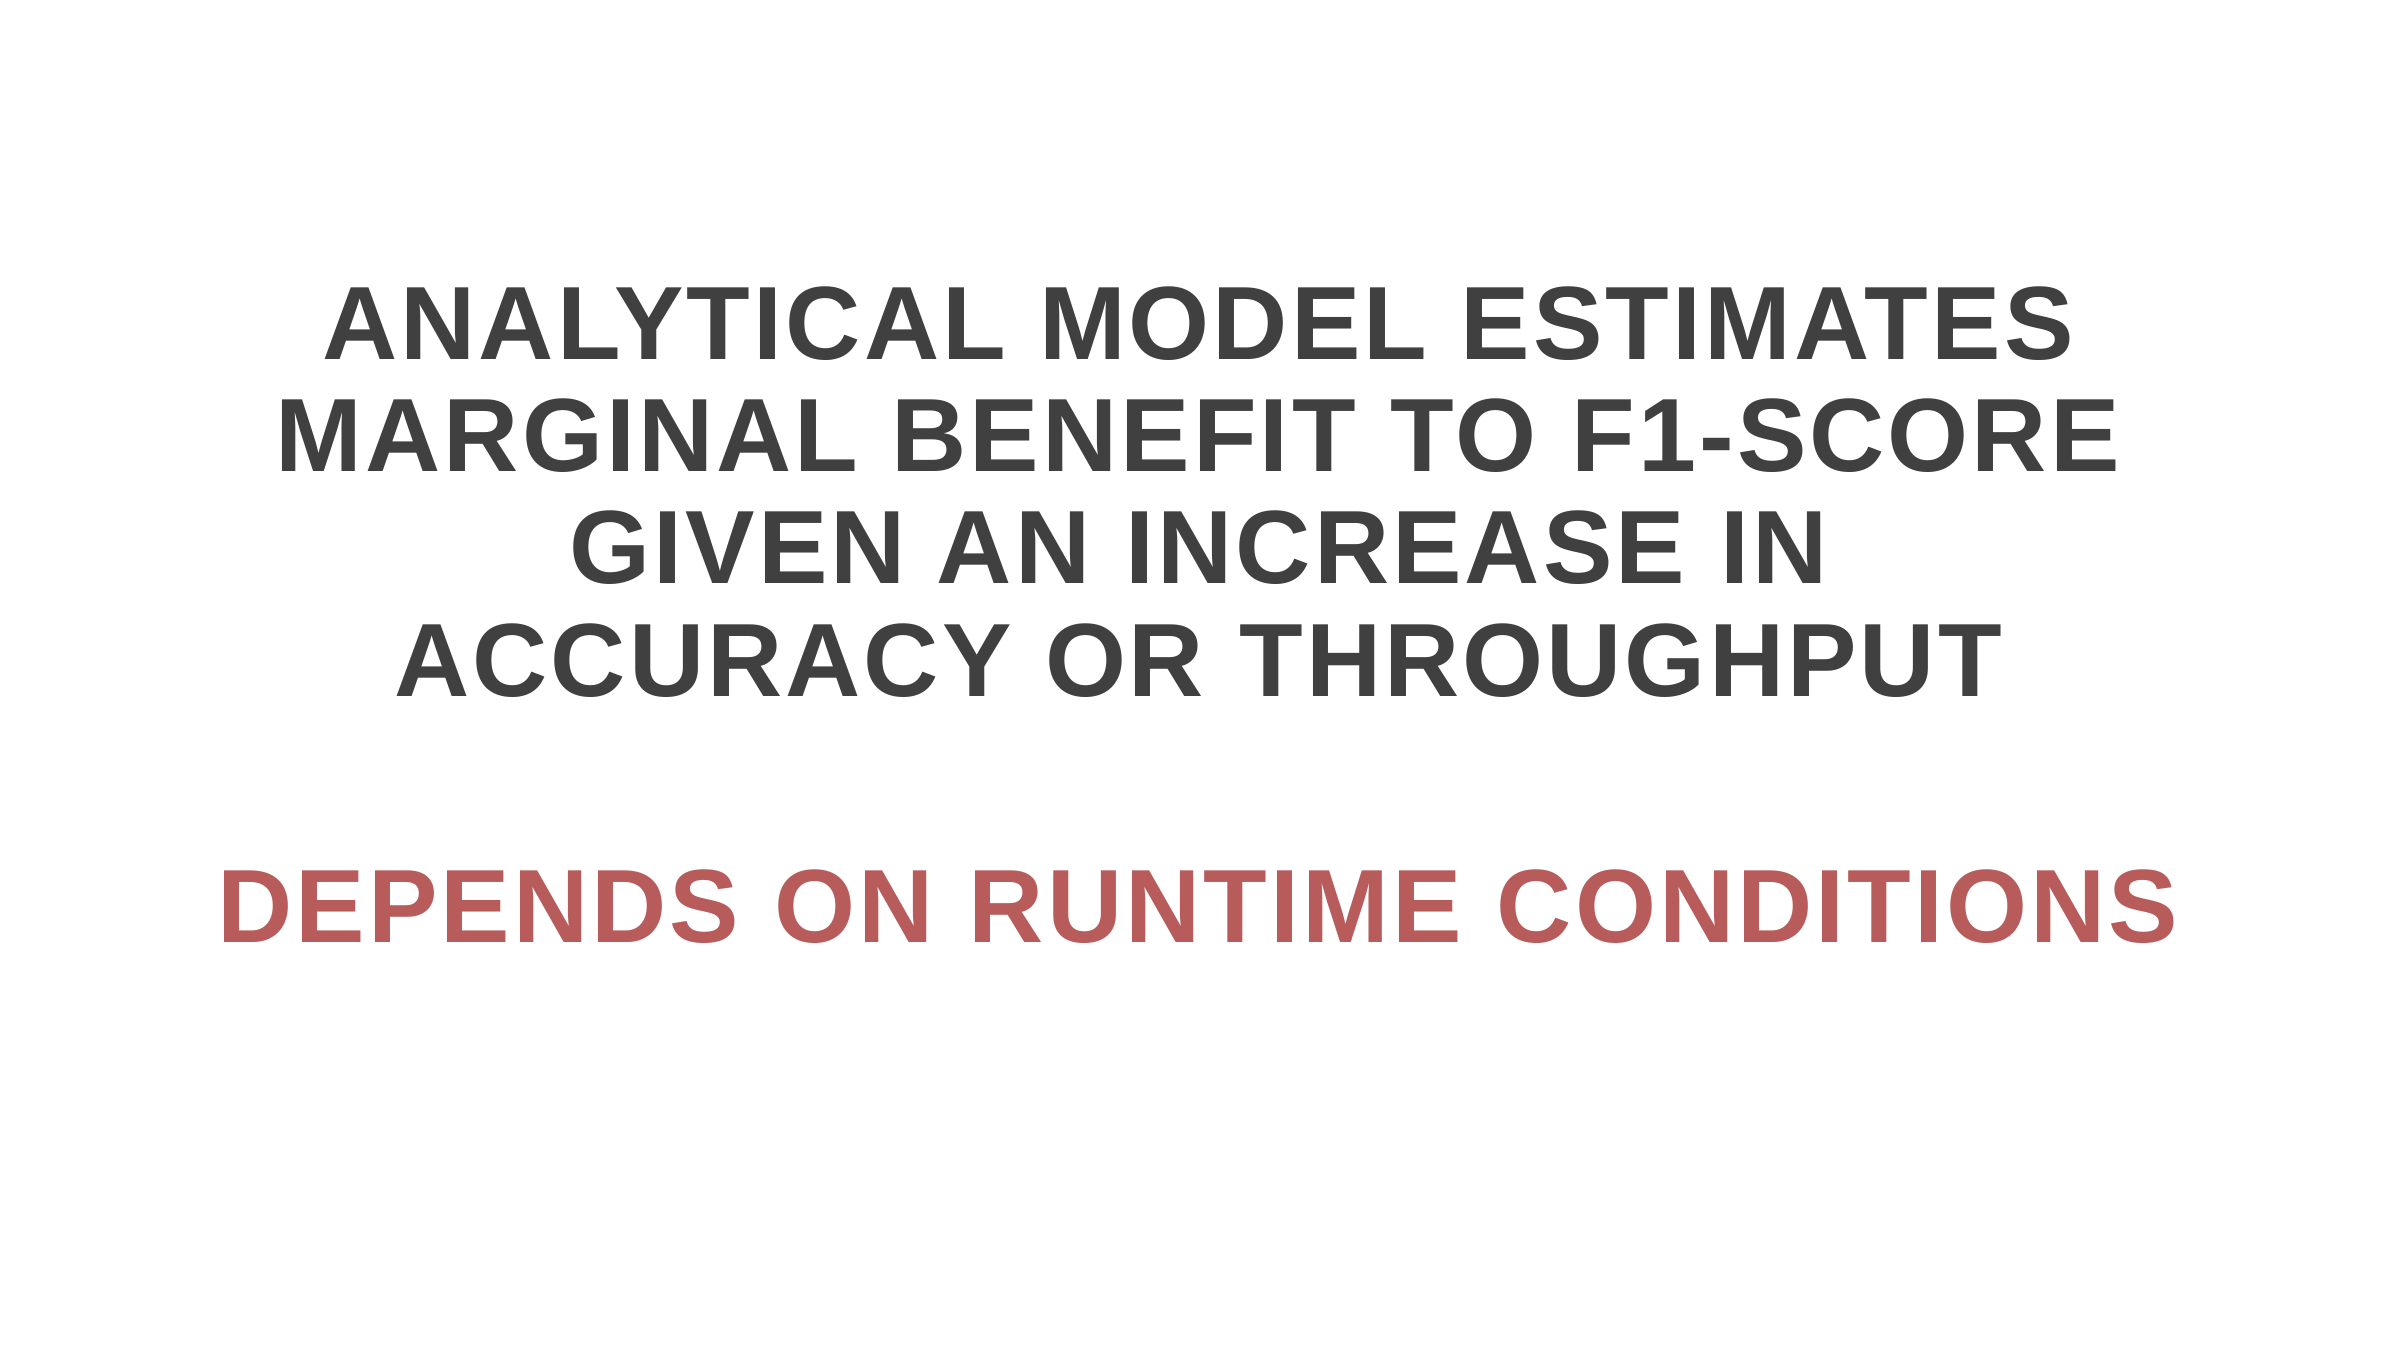

Analytical model estimates
marginal benefit to f1-score
Given an increase in
accuracy or throughput
Depends on runtime conditions